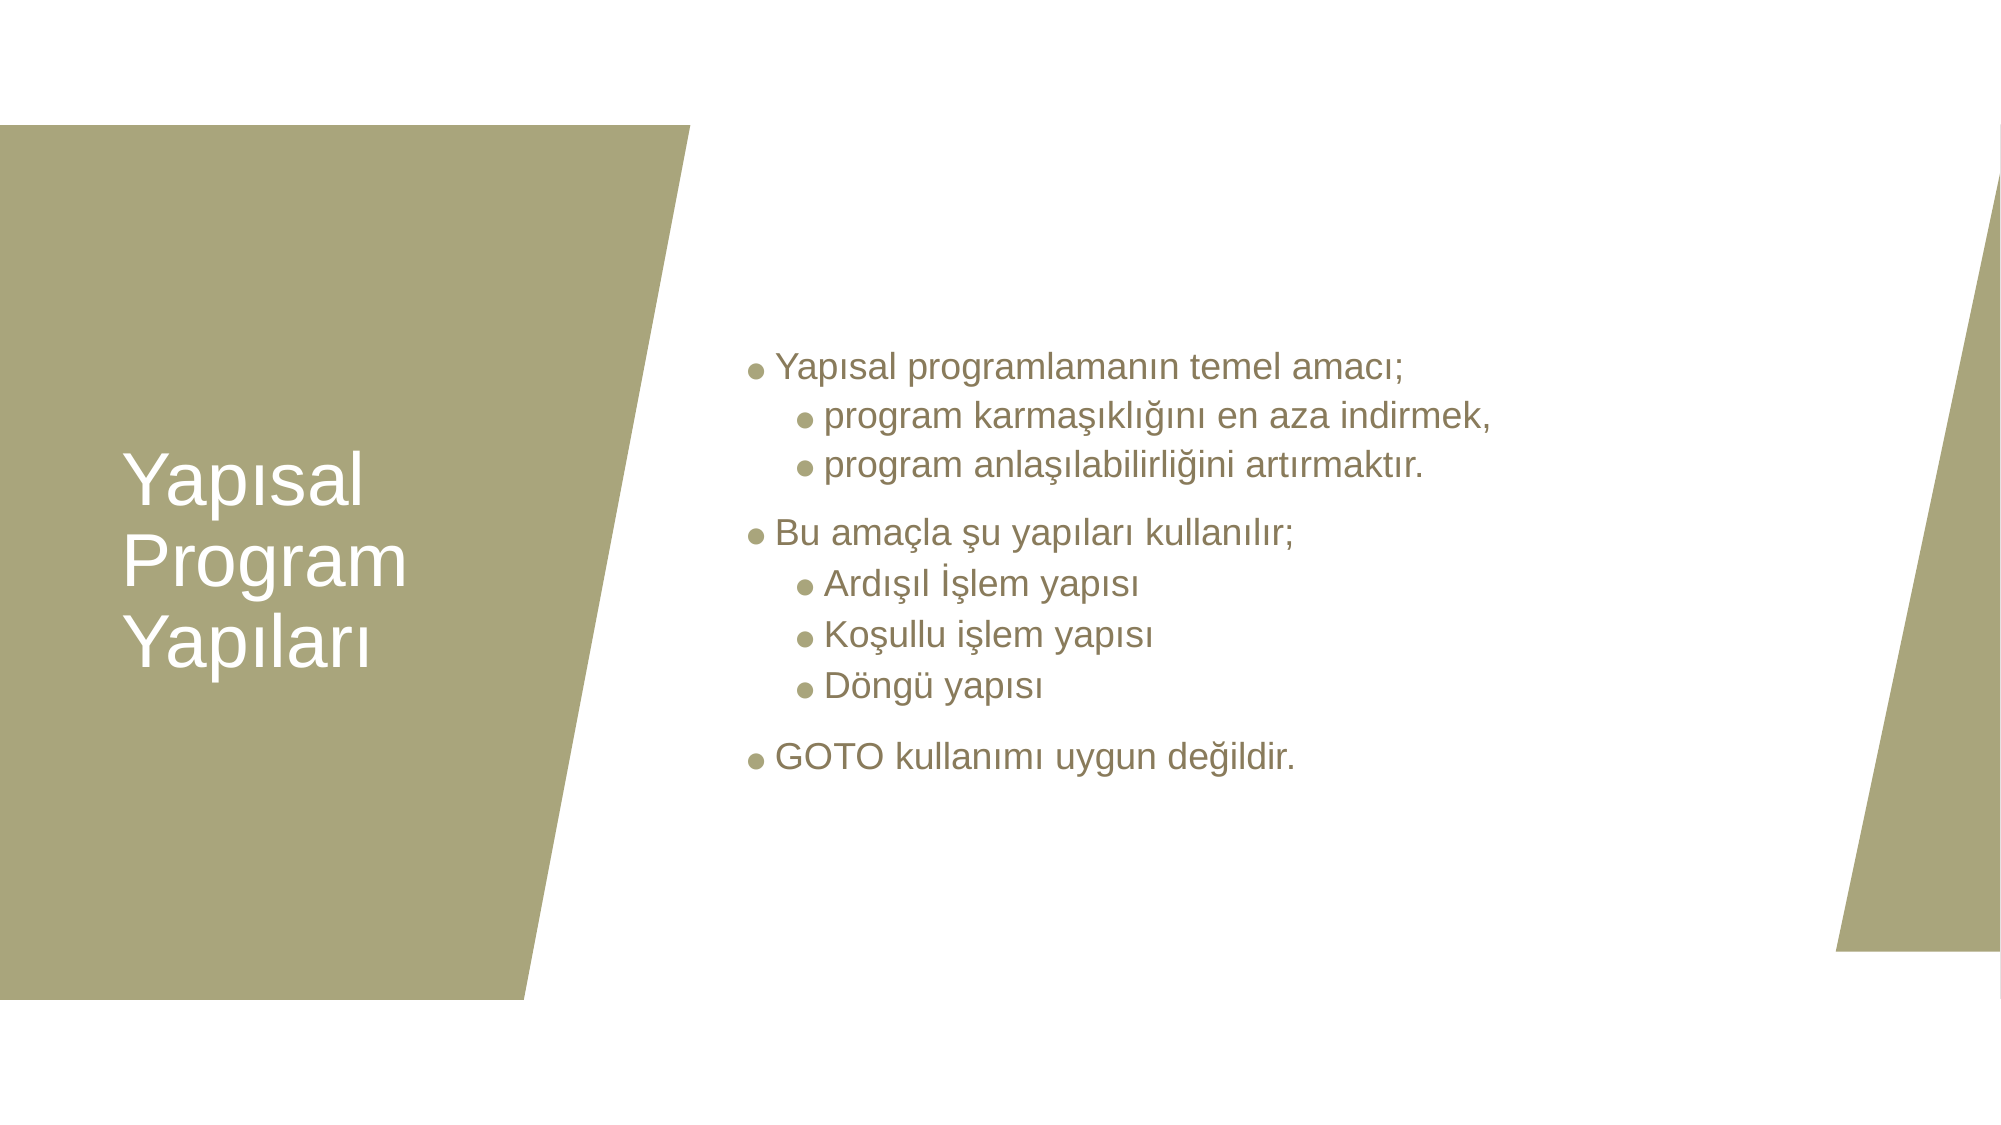

Yapısal programlamanın temel amacı;
program karmaşıklığını en aza indirmek,
program anlaşılabilirliğini artırmaktır.
Bu amaçla şu yapıları kullanılır;
Ardışıl İşlem yapısı
Koşullu işlem yapısı
Döngü yapısı
GOTO kullanımı uygun değildir.
# Yapısal Program Yapıları